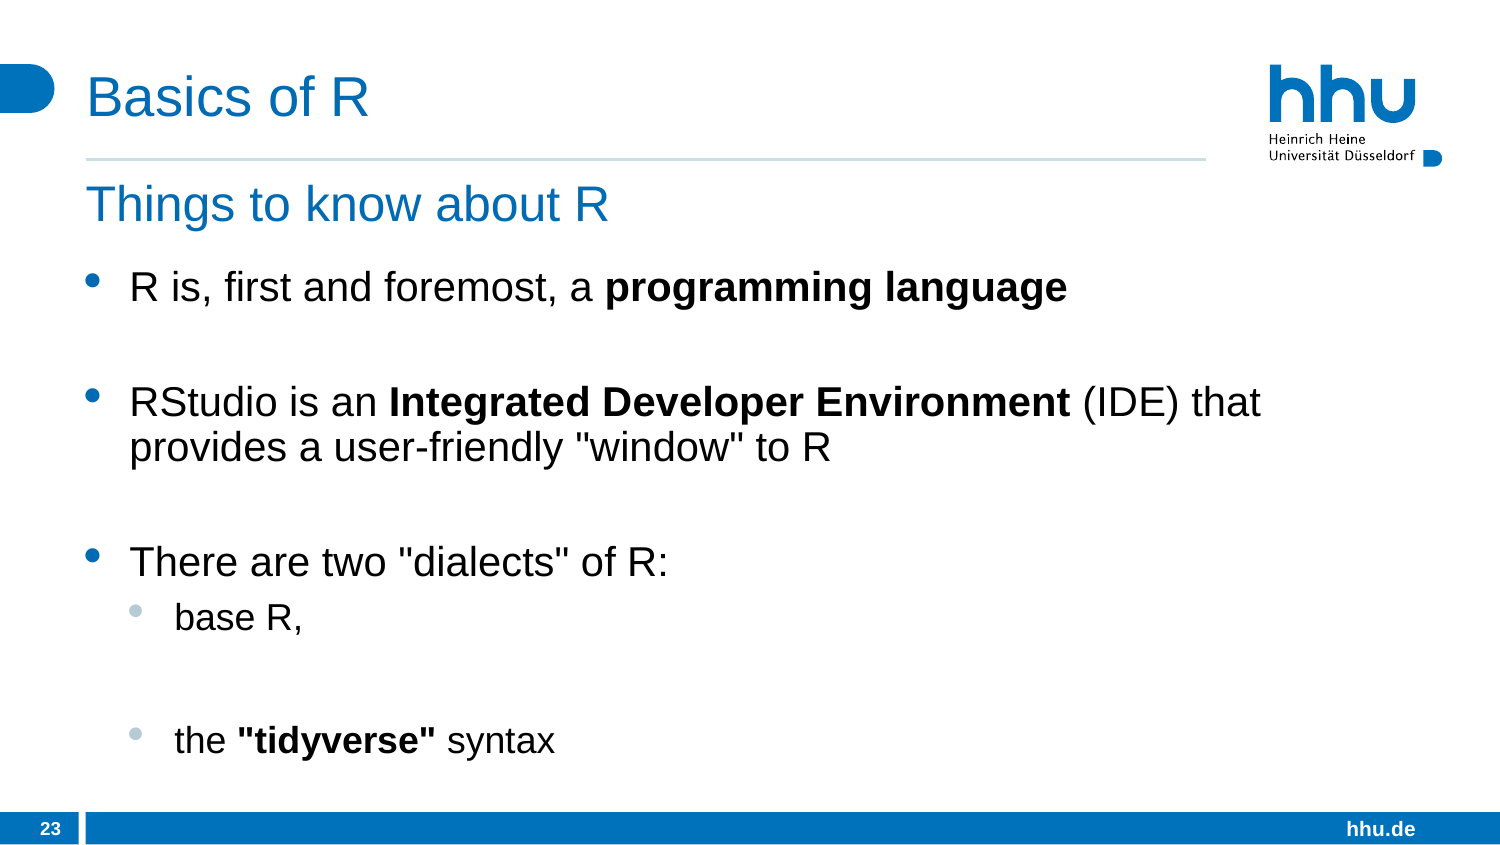

# Basics of R
Things to know about R
R is, first and foremost, a programming language

RStudio is an Integrated Developer Environment (IDE) that provides a user-friendly "window" to R

There are two "dialects" of R:
base R,

the "tidyverse" syntax
23